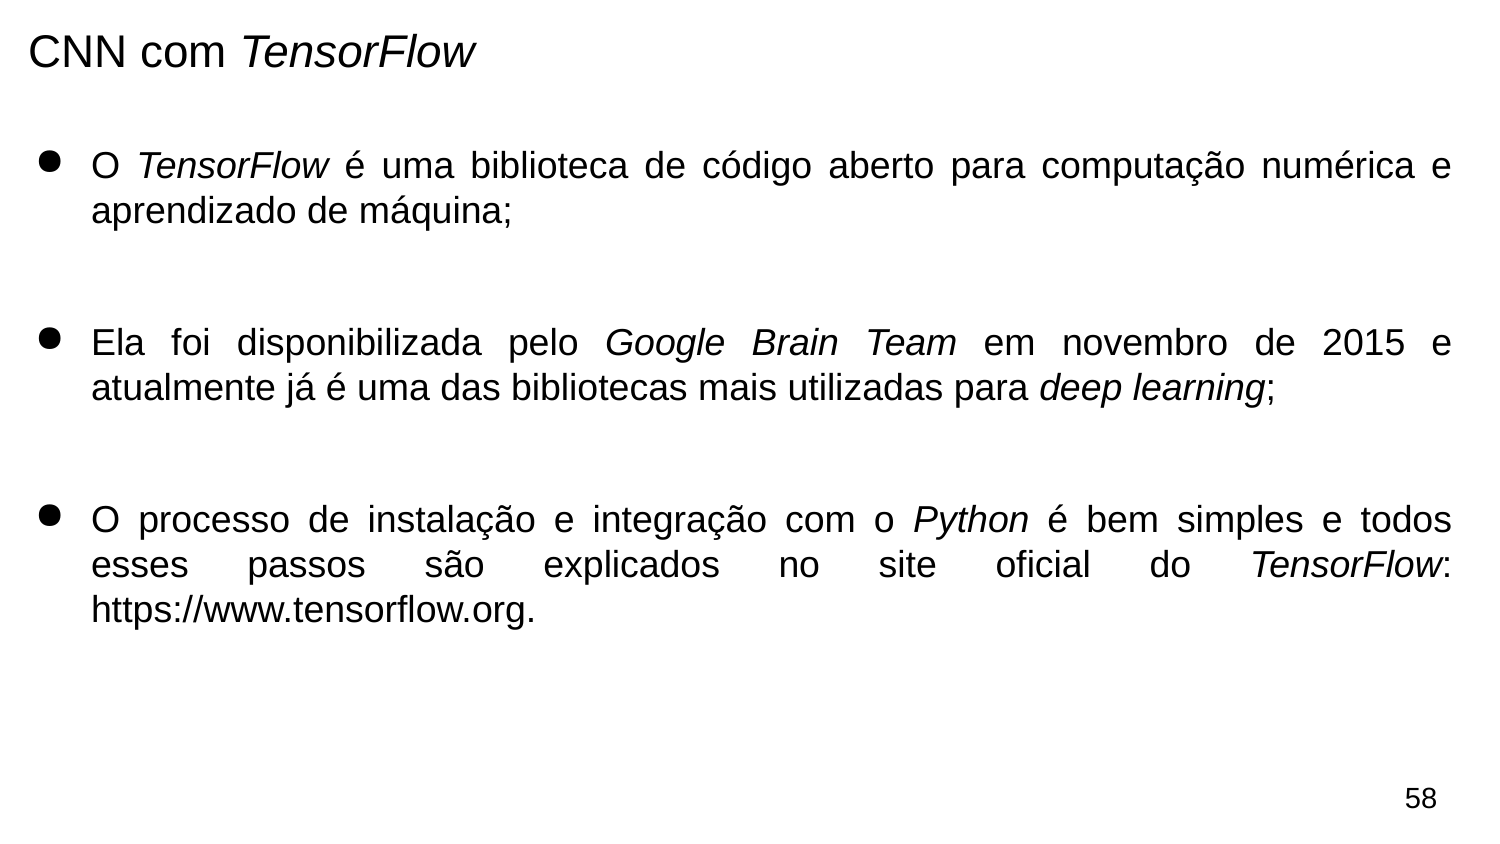

# CNN com TensorFlow

O TensorFlow é uma biblioteca de código aberto para computação numérica e aprendizado de máquina;

Ela foi disponibilizada pelo Google Brain Team em novembro de 2015 e atualmente já é uma das bibliotecas mais utilizadas para deep learning;

O processo de instalação e integração com o Python é bem simples e todos esses passos são explicados no site oficial do TensorFlow: https://www.tensorflow.org.

58